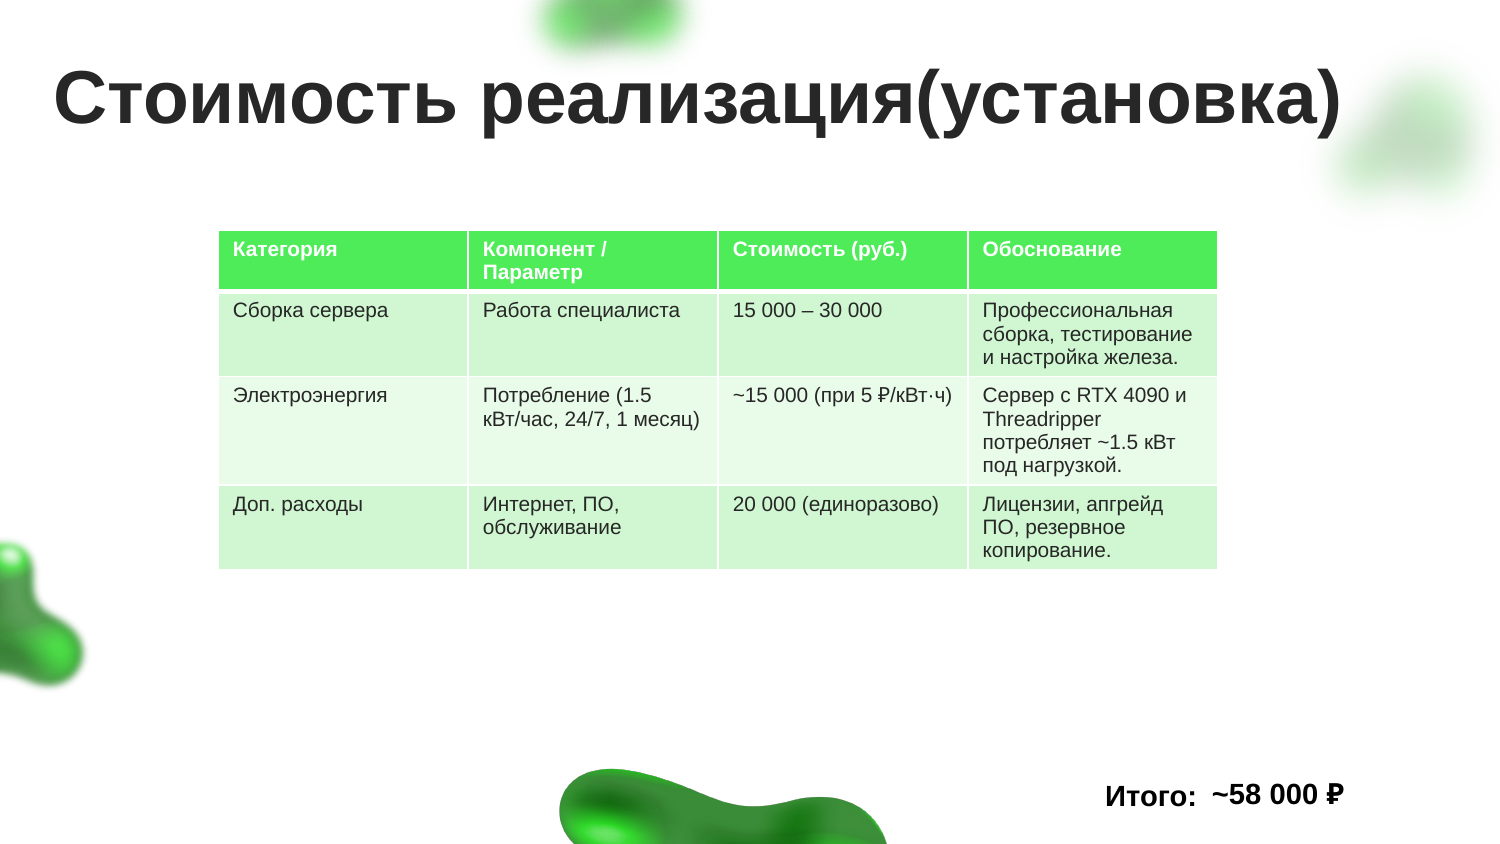

Стоимость реализация(установка)
| Категория | Компонент / Параметр | Стоимость (руб.) | Обоснование |
| --- | --- | --- | --- |
| Сборка сервера | Работа специалиста | 15 000 – 30 000 | Профессиональная сборка, тестирование и настройка железа. |
| Электроэнергия | Потребление (1.5 кВт/час, 24/7, 1 месяц) | ~15 000 (при 5 ₽/кВт·ч) | Сервер с RTX 4090 и Threadripper потребляет ~1.5 кВт под нагрузкой. |
| Доп. расходы | Интернет, ПО, обслуживание | 20 000 (единоразово) | Лицензии, апгрейд ПО, резервное копирование. |
Итого:
| ~58 000 ₽ |
| --- |